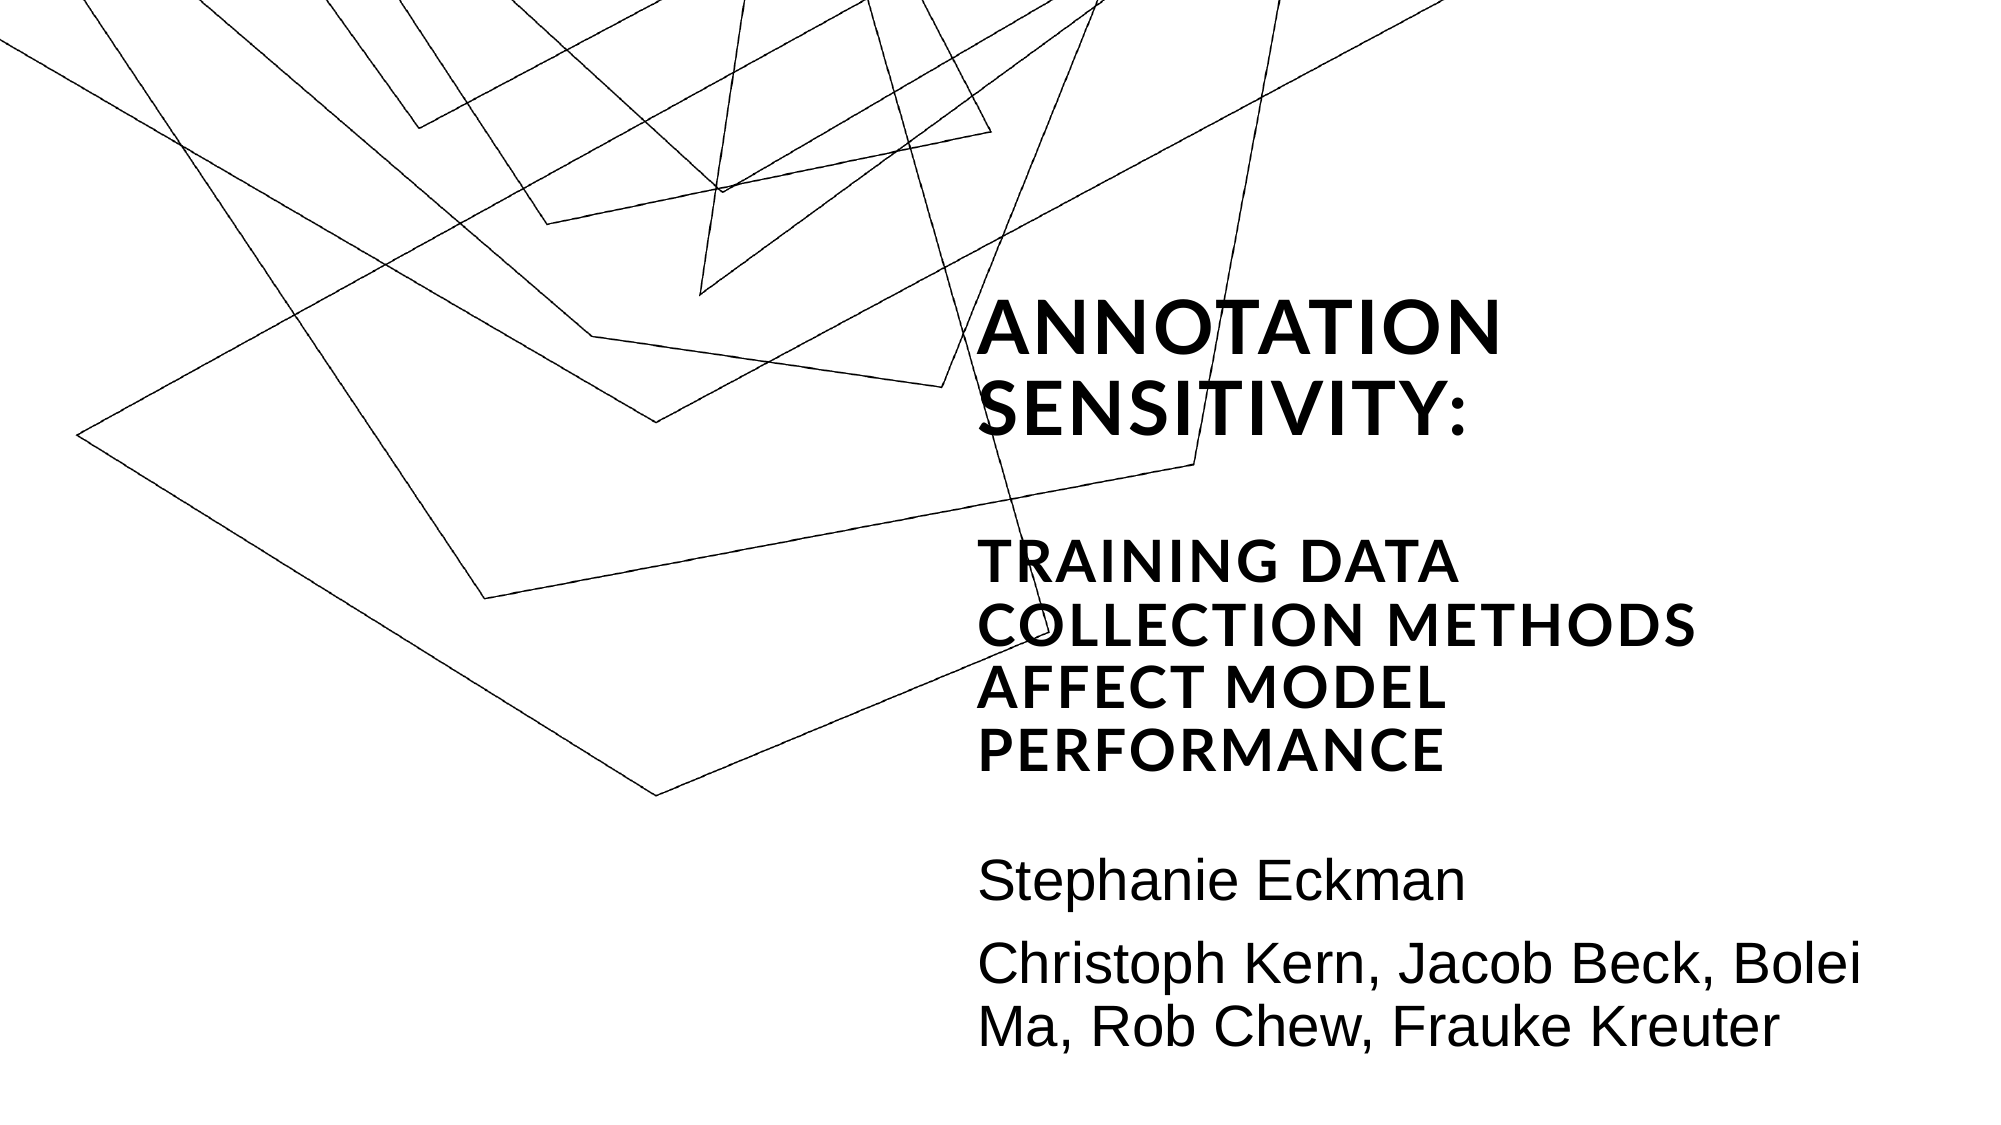

# Annotation Sensitivity: Training Data Collection Methods Affect Model Performance
Stephanie Eckman
Christoph Kern, Jacob Beck, Bolei Ma, Rob Chew, Frauke Kreuter